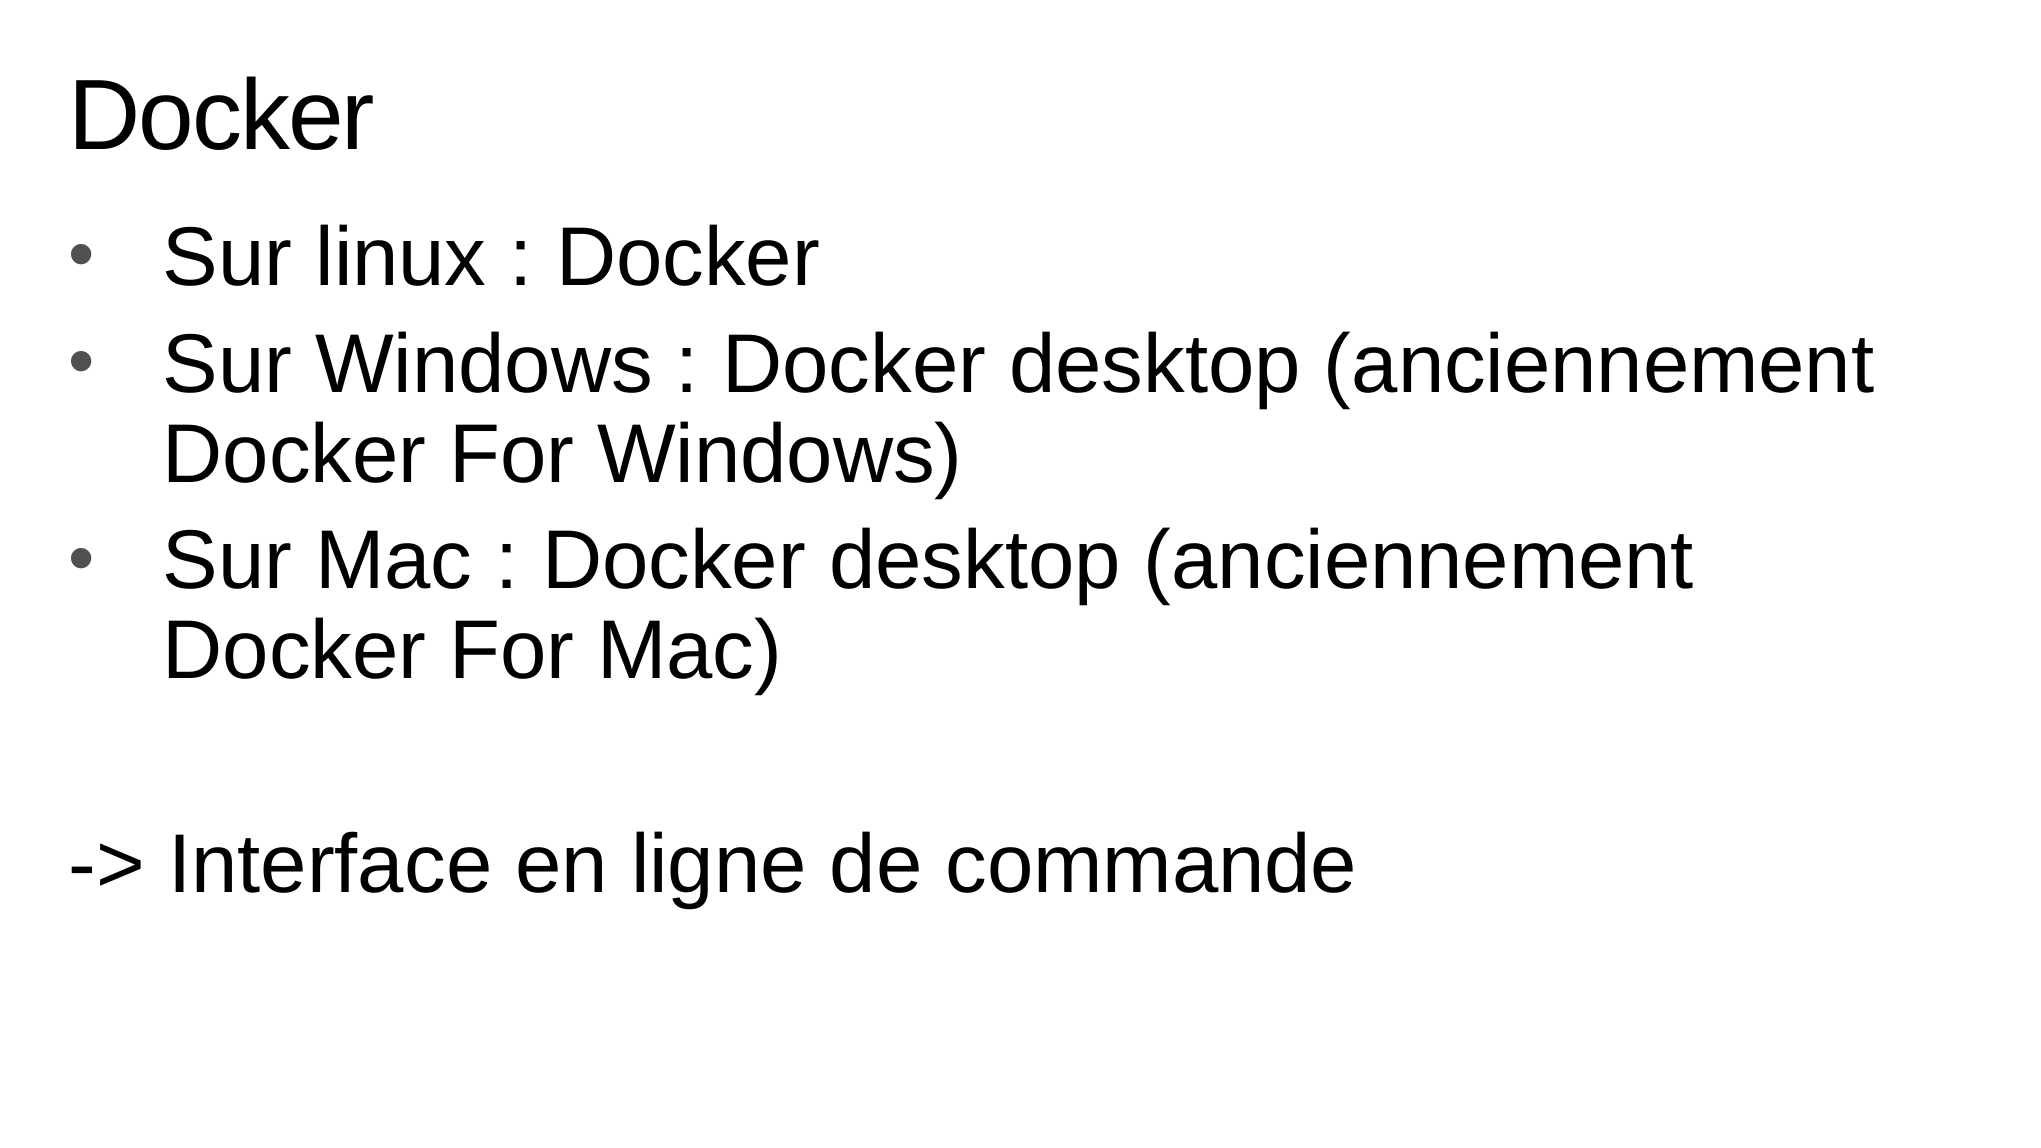

# Docker
Sur linux : Docker
Sur Windows : Docker desktop (anciennement Docker For Windows)
Sur Mac : Docker desktop (anciennement Docker For Mac)

-> Interface en ligne de commande